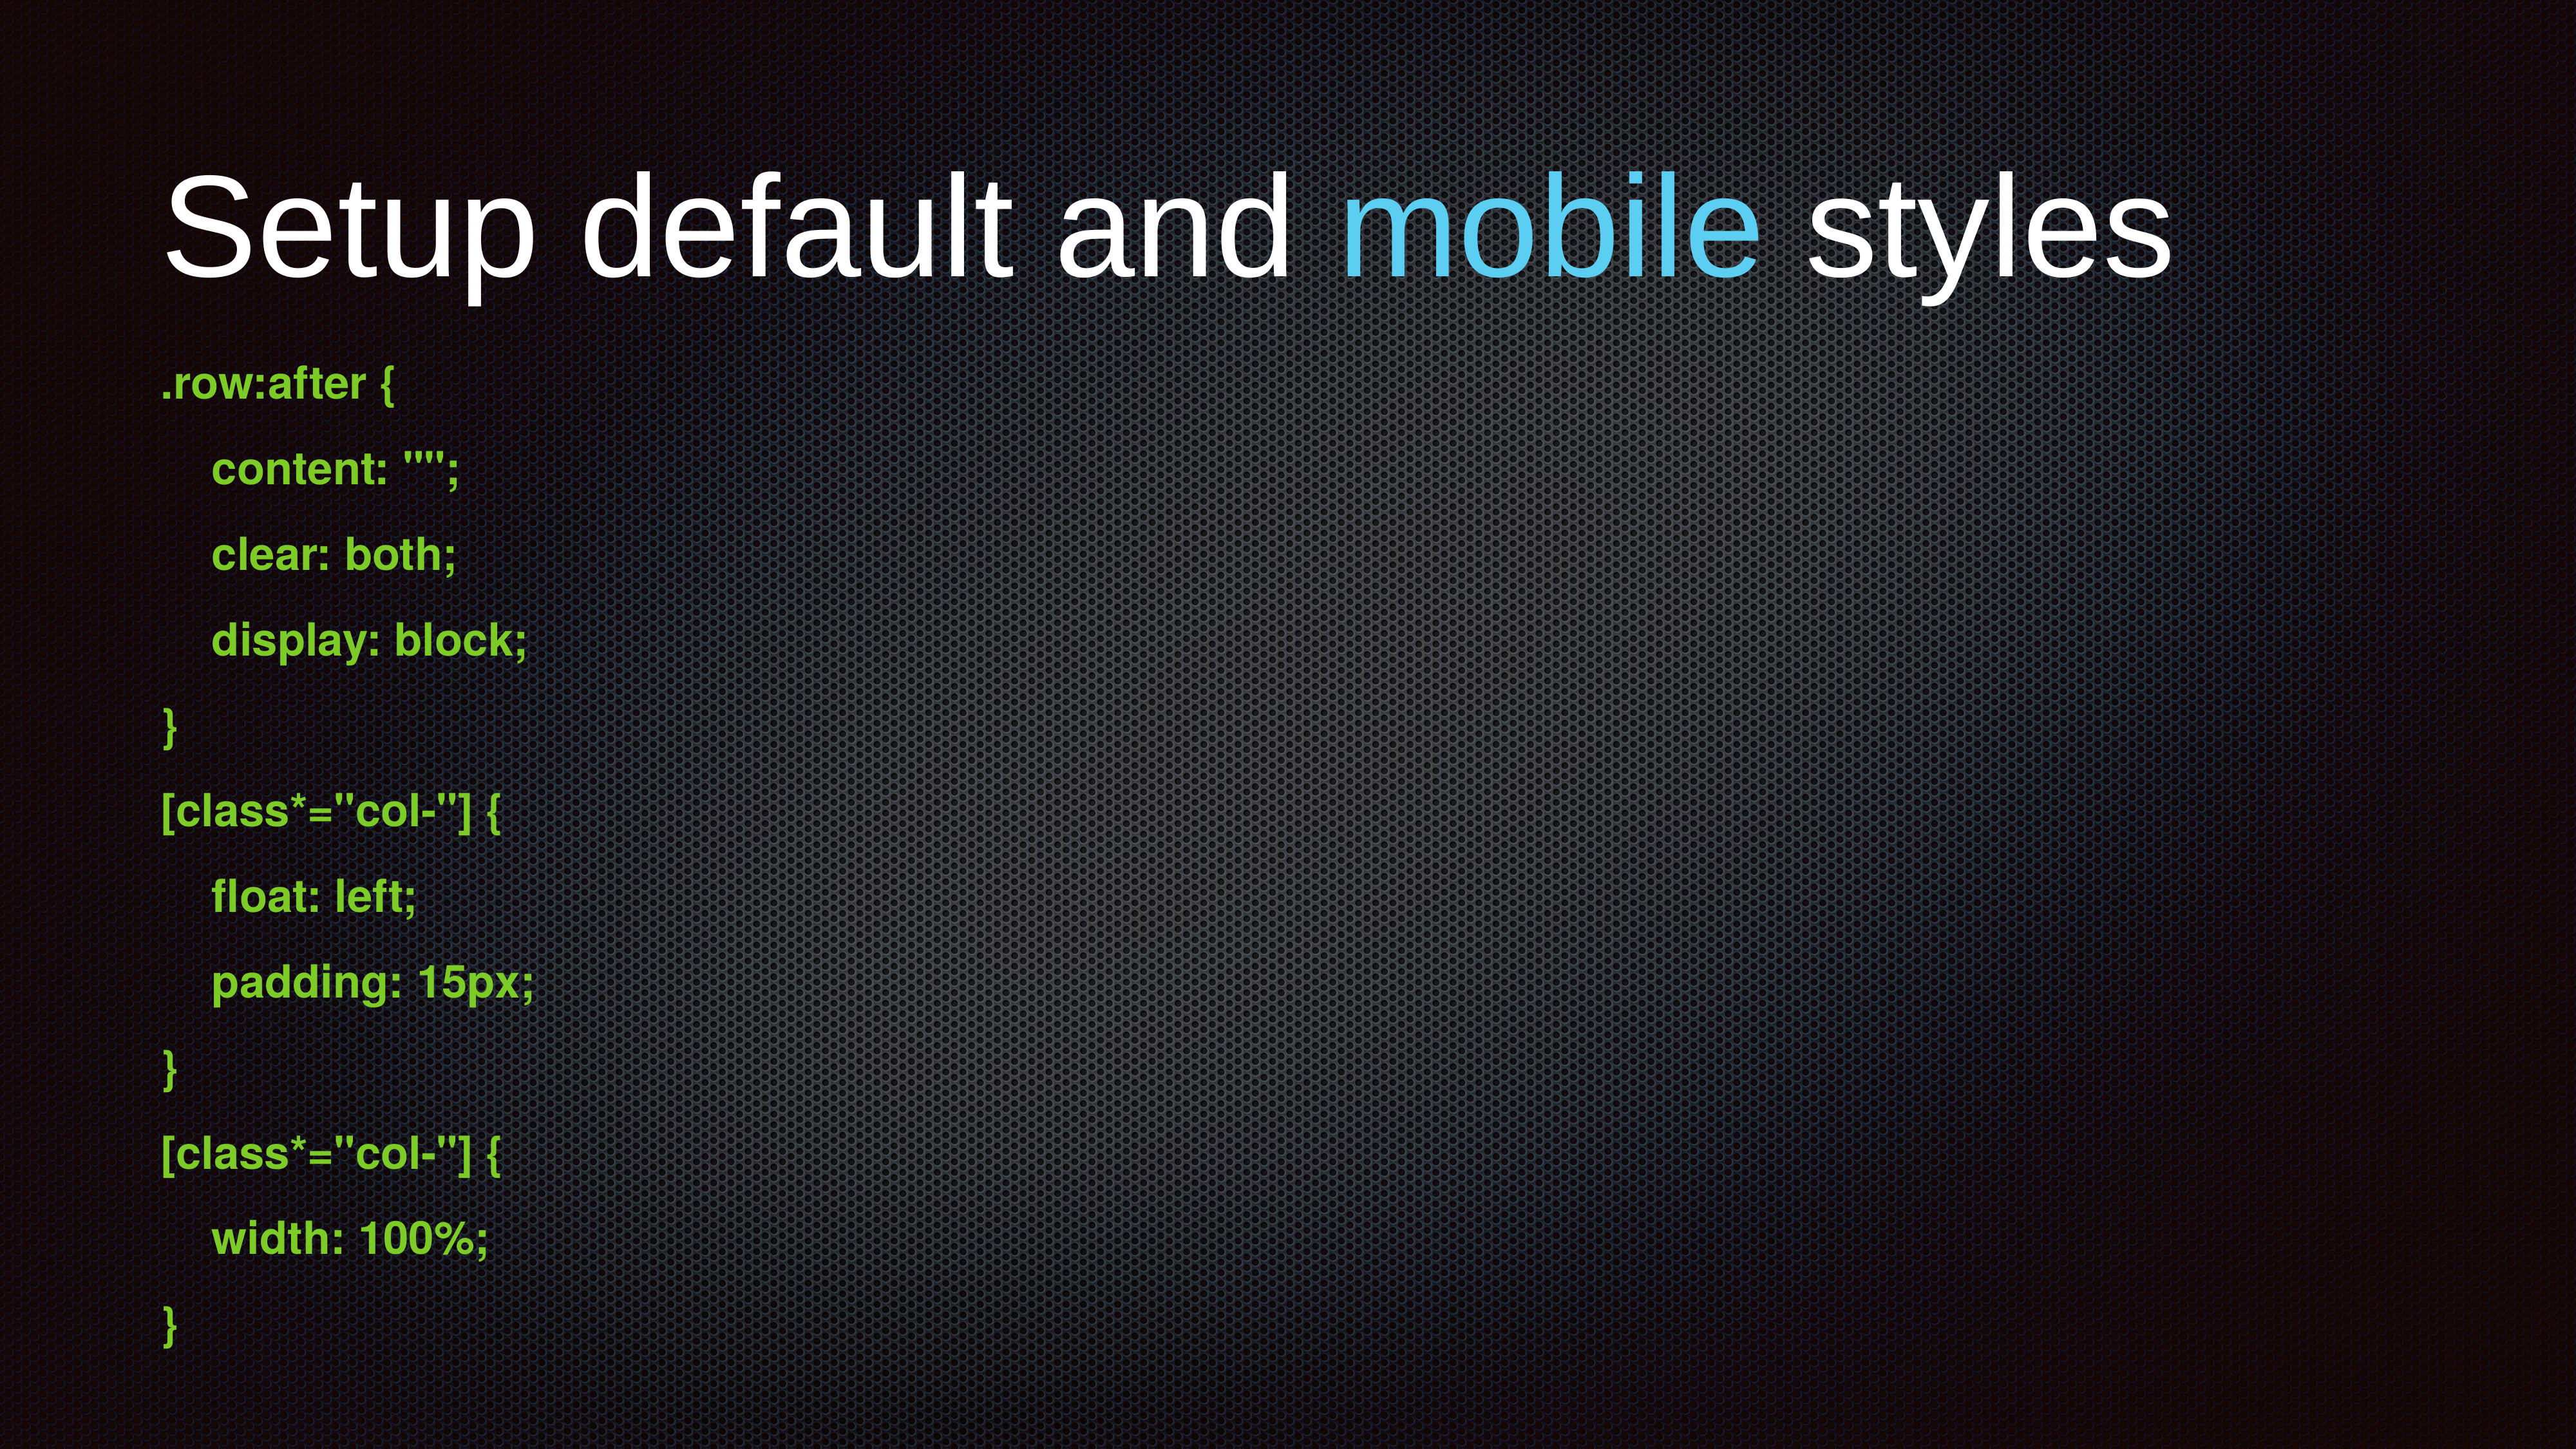

# Setup default and mobile styles
.row:after {
    content: "";
    clear: both;
    display: block;
}
[class*="col-"] {
    float: left;
    padding: 15px;
}
[class*="col-"] {
    width: 100%;
}